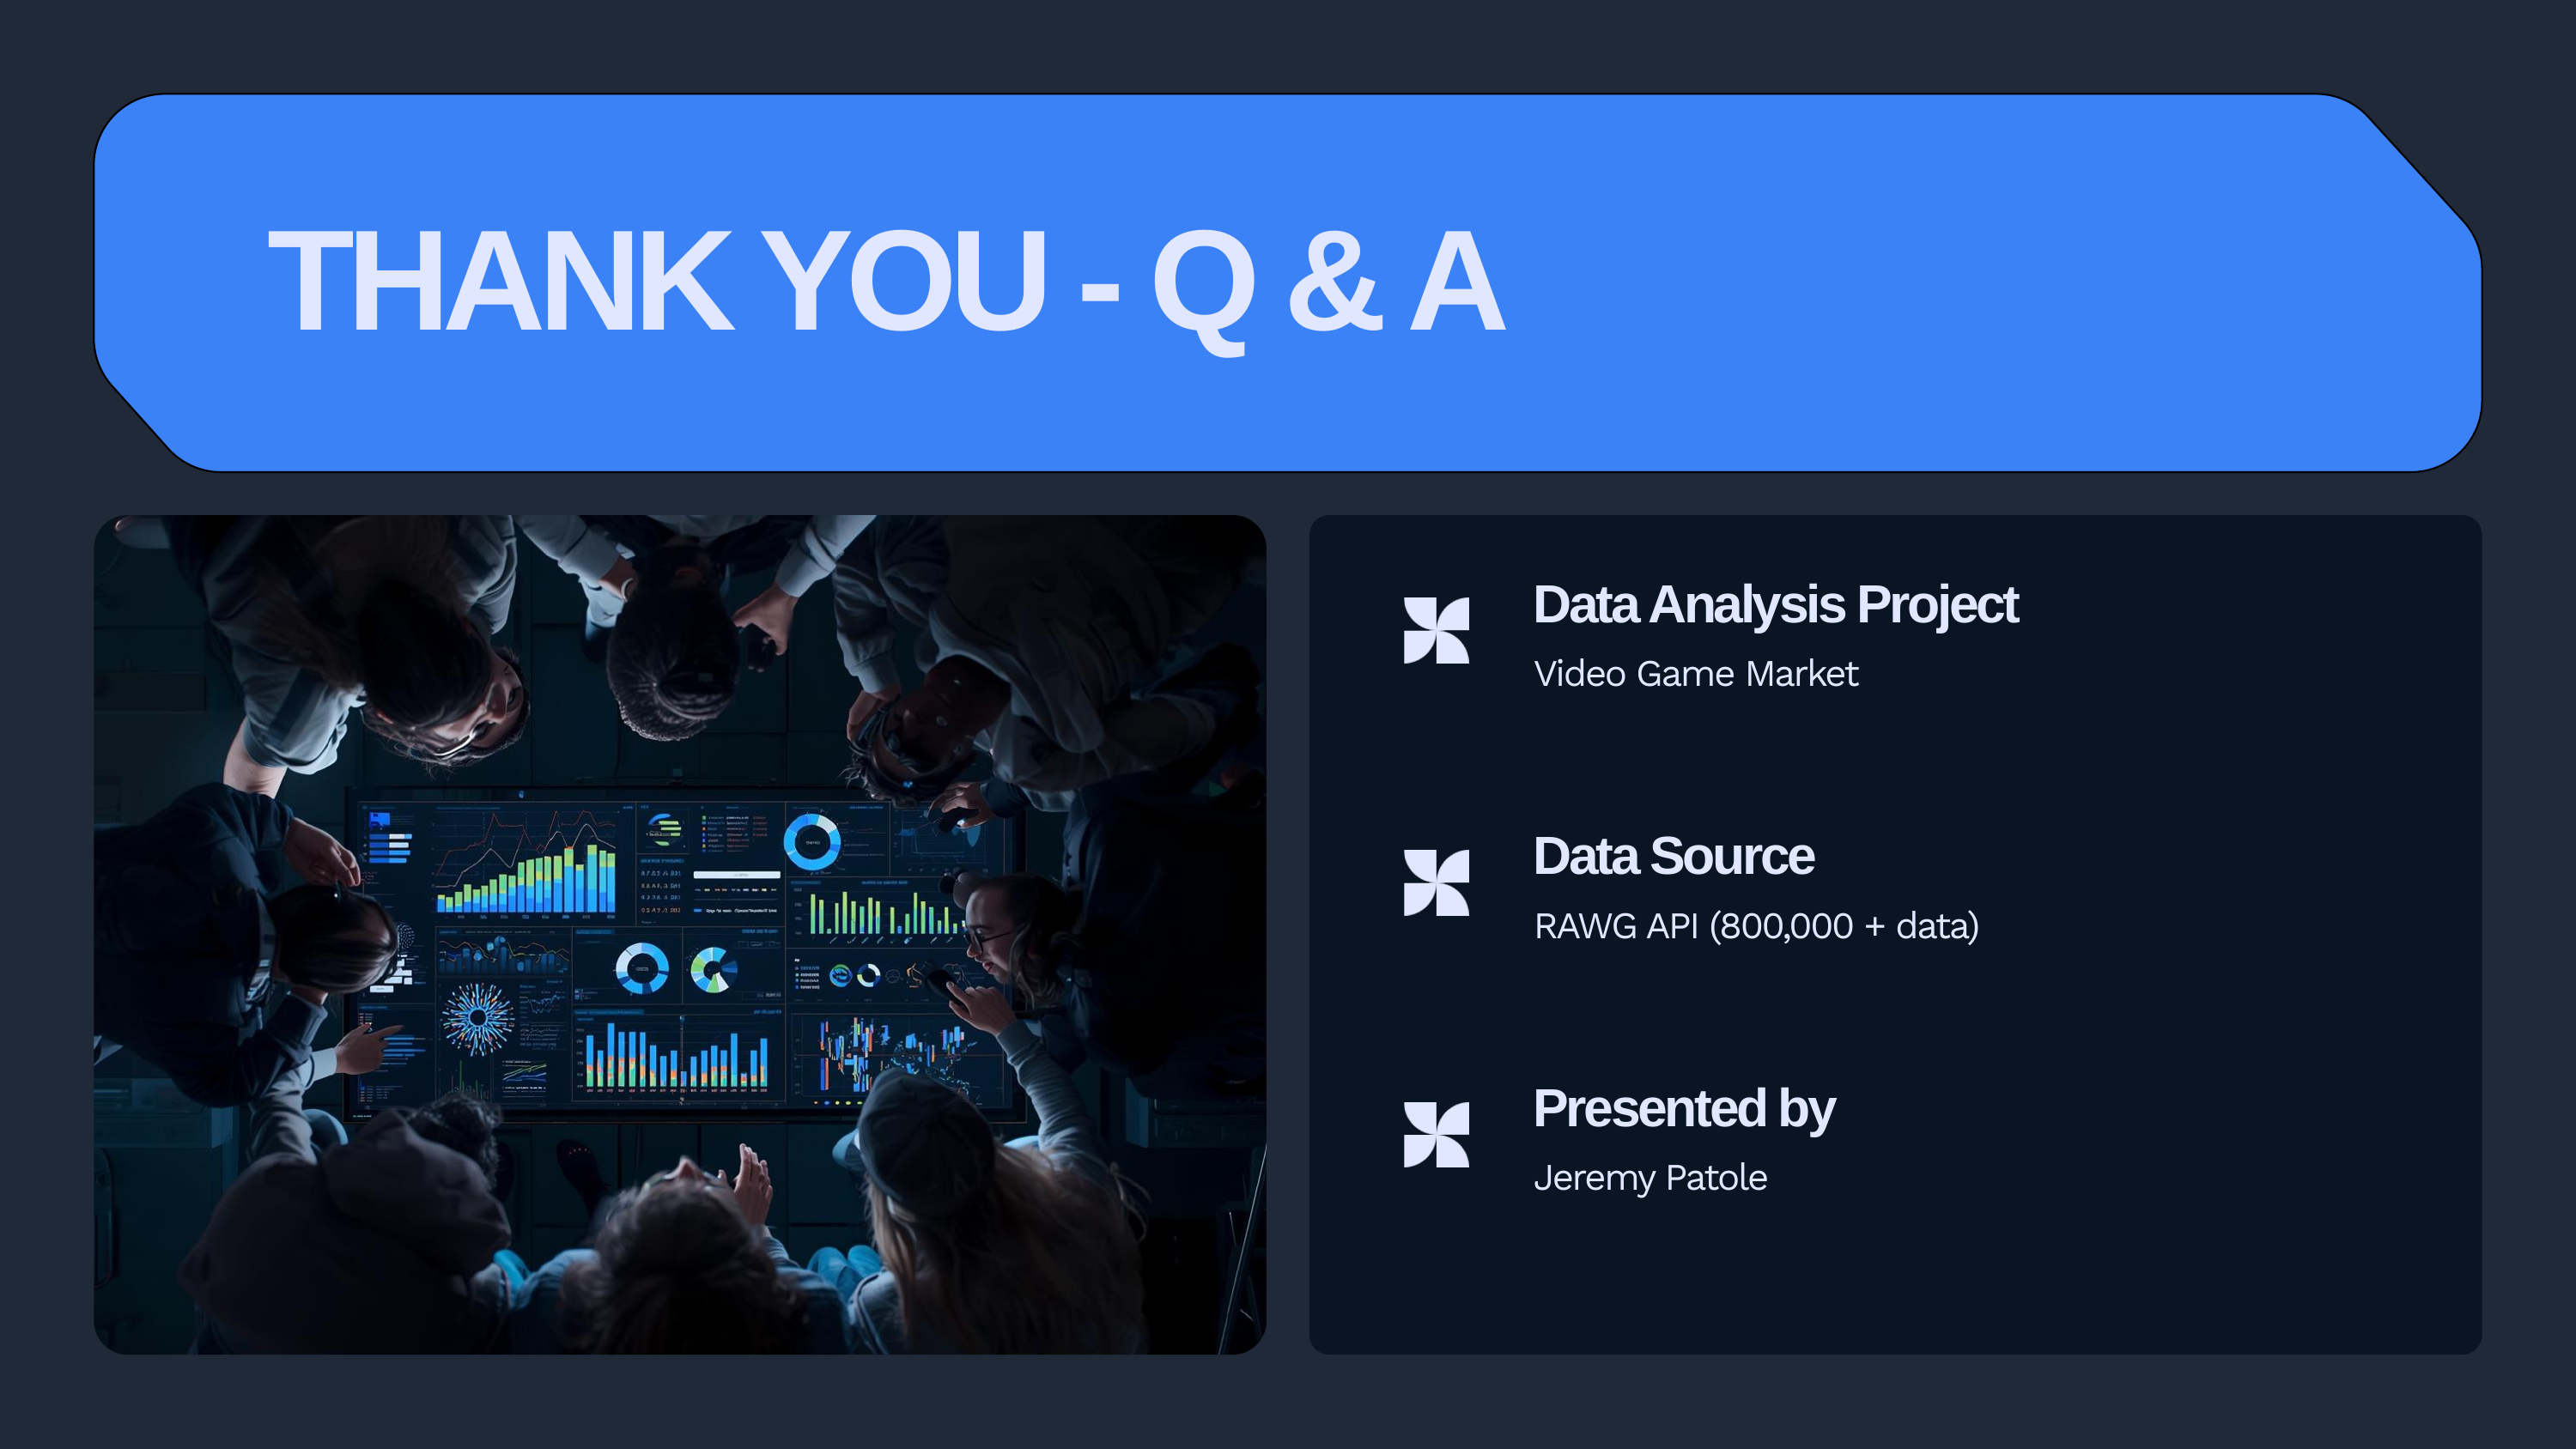

THANK YOU - Q & A

Data Analysis Project
Video Game Market

Data Source
RAWG API (800,000 + data)

Presented by
Jeremy Patole